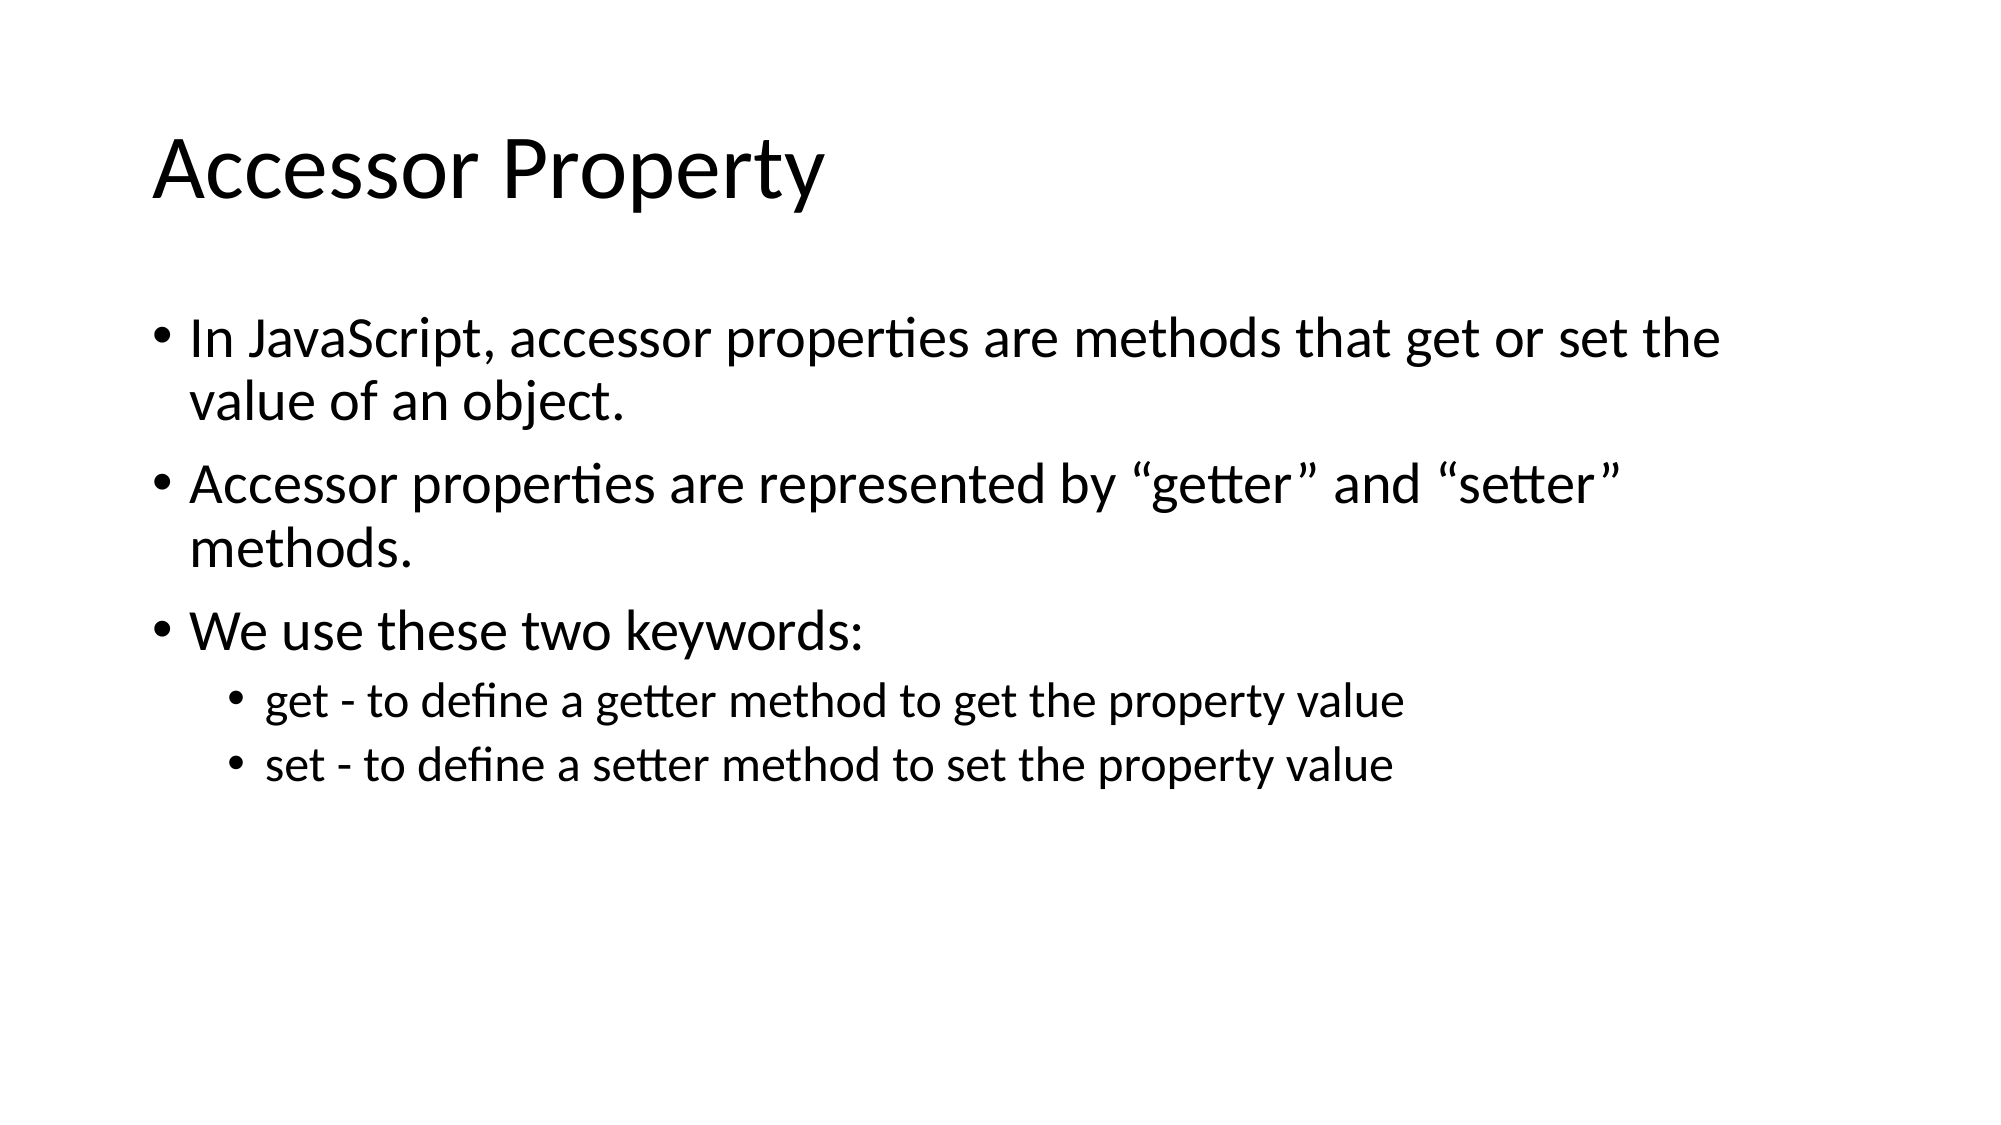

# Accessor Property
In JavaScript, accessor properties are methods that get or set the value of an object.
Accessor properties are represented by “getter” and “setter” methods.
We use these two keywords:
get - to define a getter method to get the property value
set - to define a setter method to set the property value